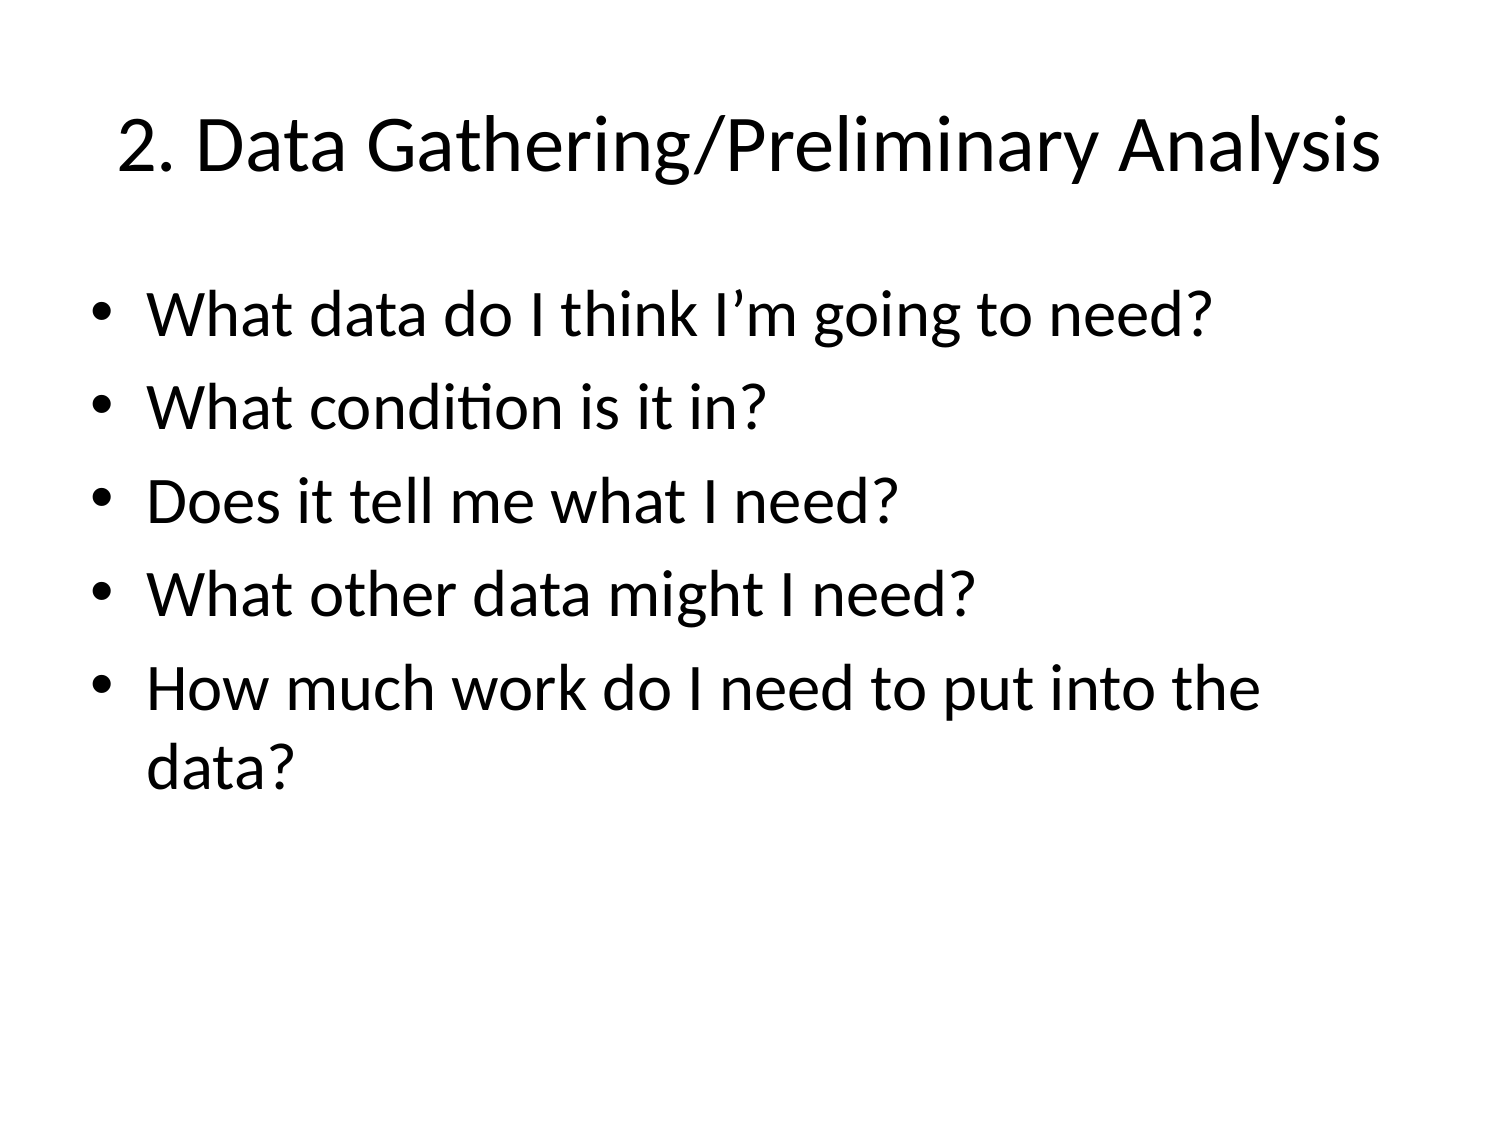

# 2. Data Gathering/Preliminary Analysis
What data do I think I’m going to need?
What condition is it in?
Does it tell me what I need?
What other data might I need?
How much work do I need to put into the data?